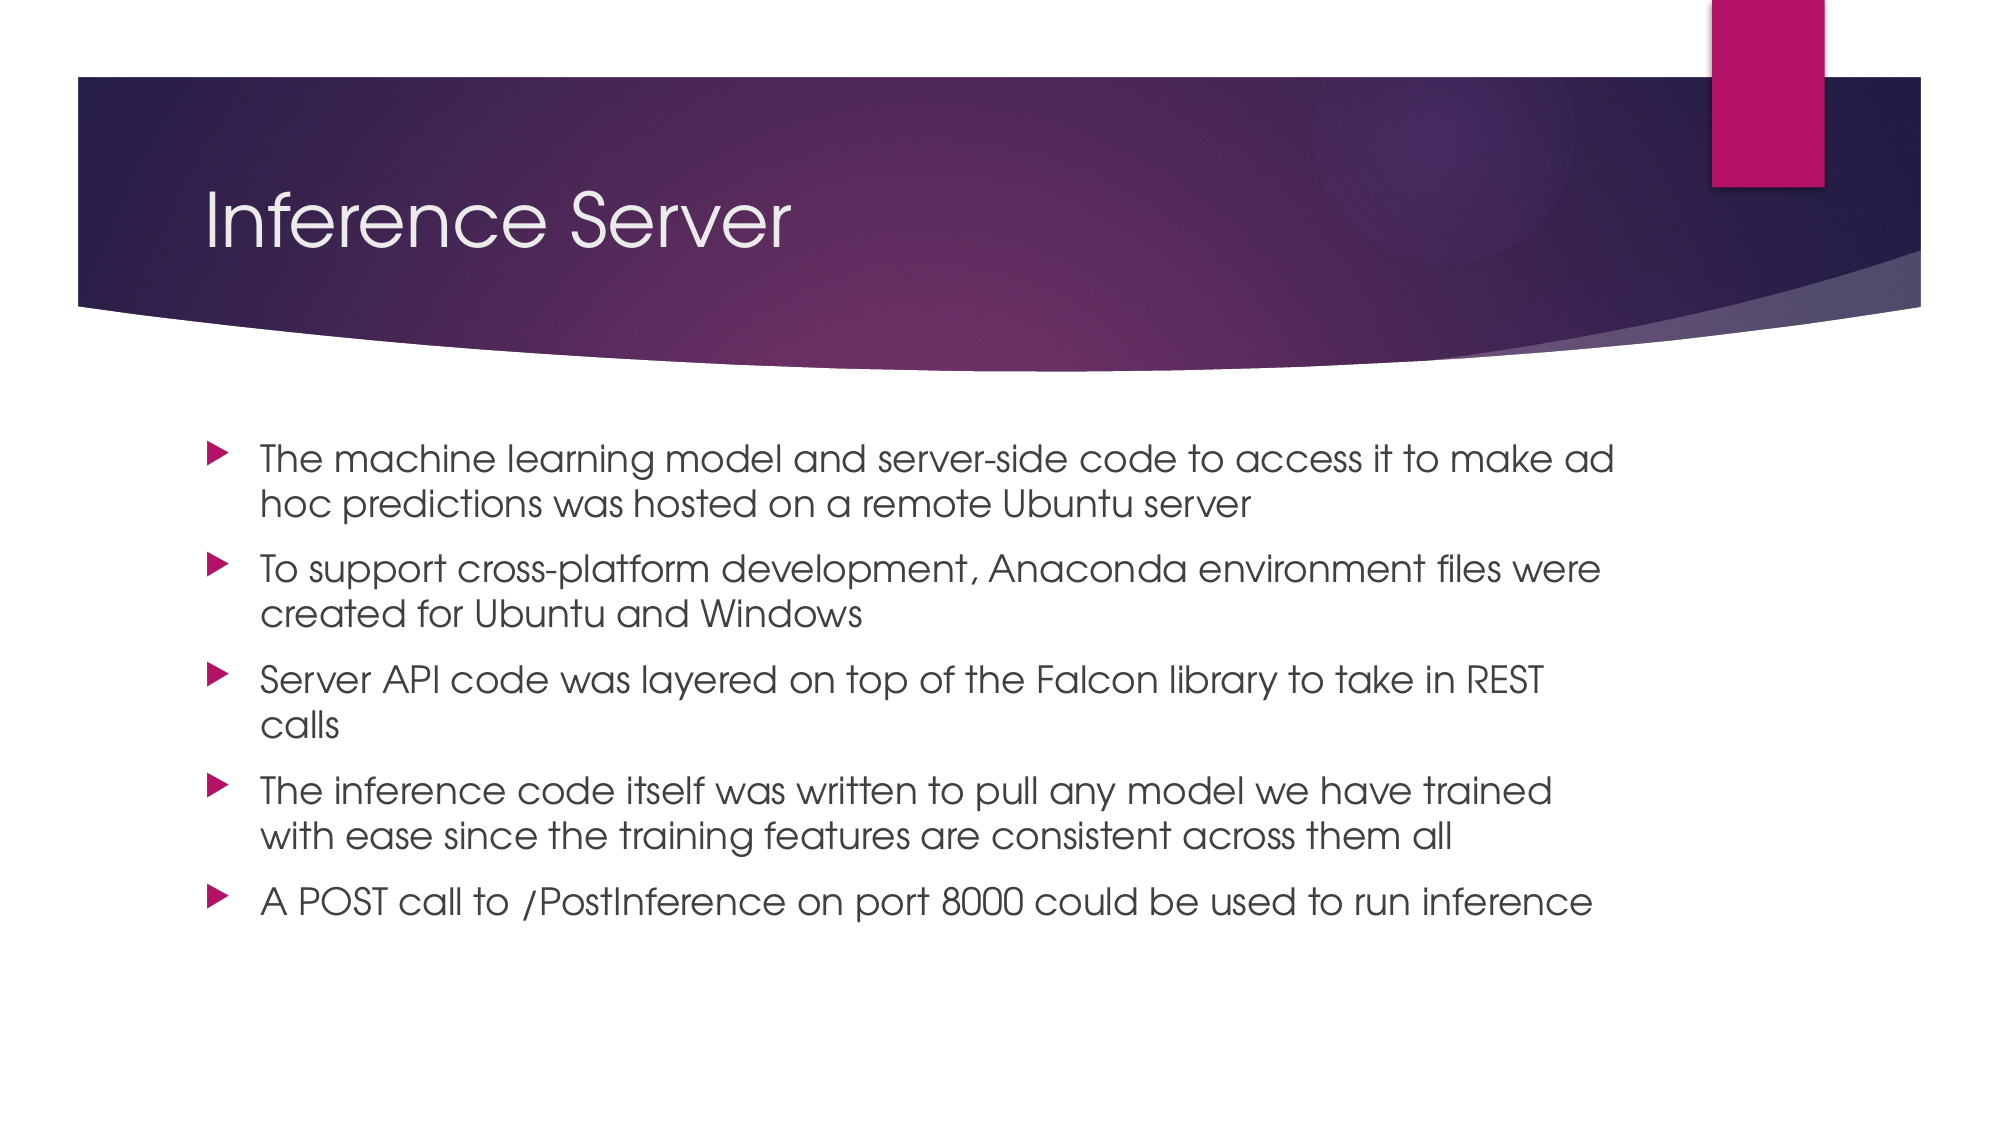

# Inference Server
The machine learning model and server-side code to access it to make ad hoc predictions was hosted on a remote Ubuntu server
To support cross-platform development, Anaconda environment files were created for Ubuntu and Windows
Server API code was layered on top of the Falcon library to take in REST calls
The inference code itself was written to pull any model we have trained with ease since the training features are consistent across them all
A POST call to /PostInference on port 8000 could be used to run inference